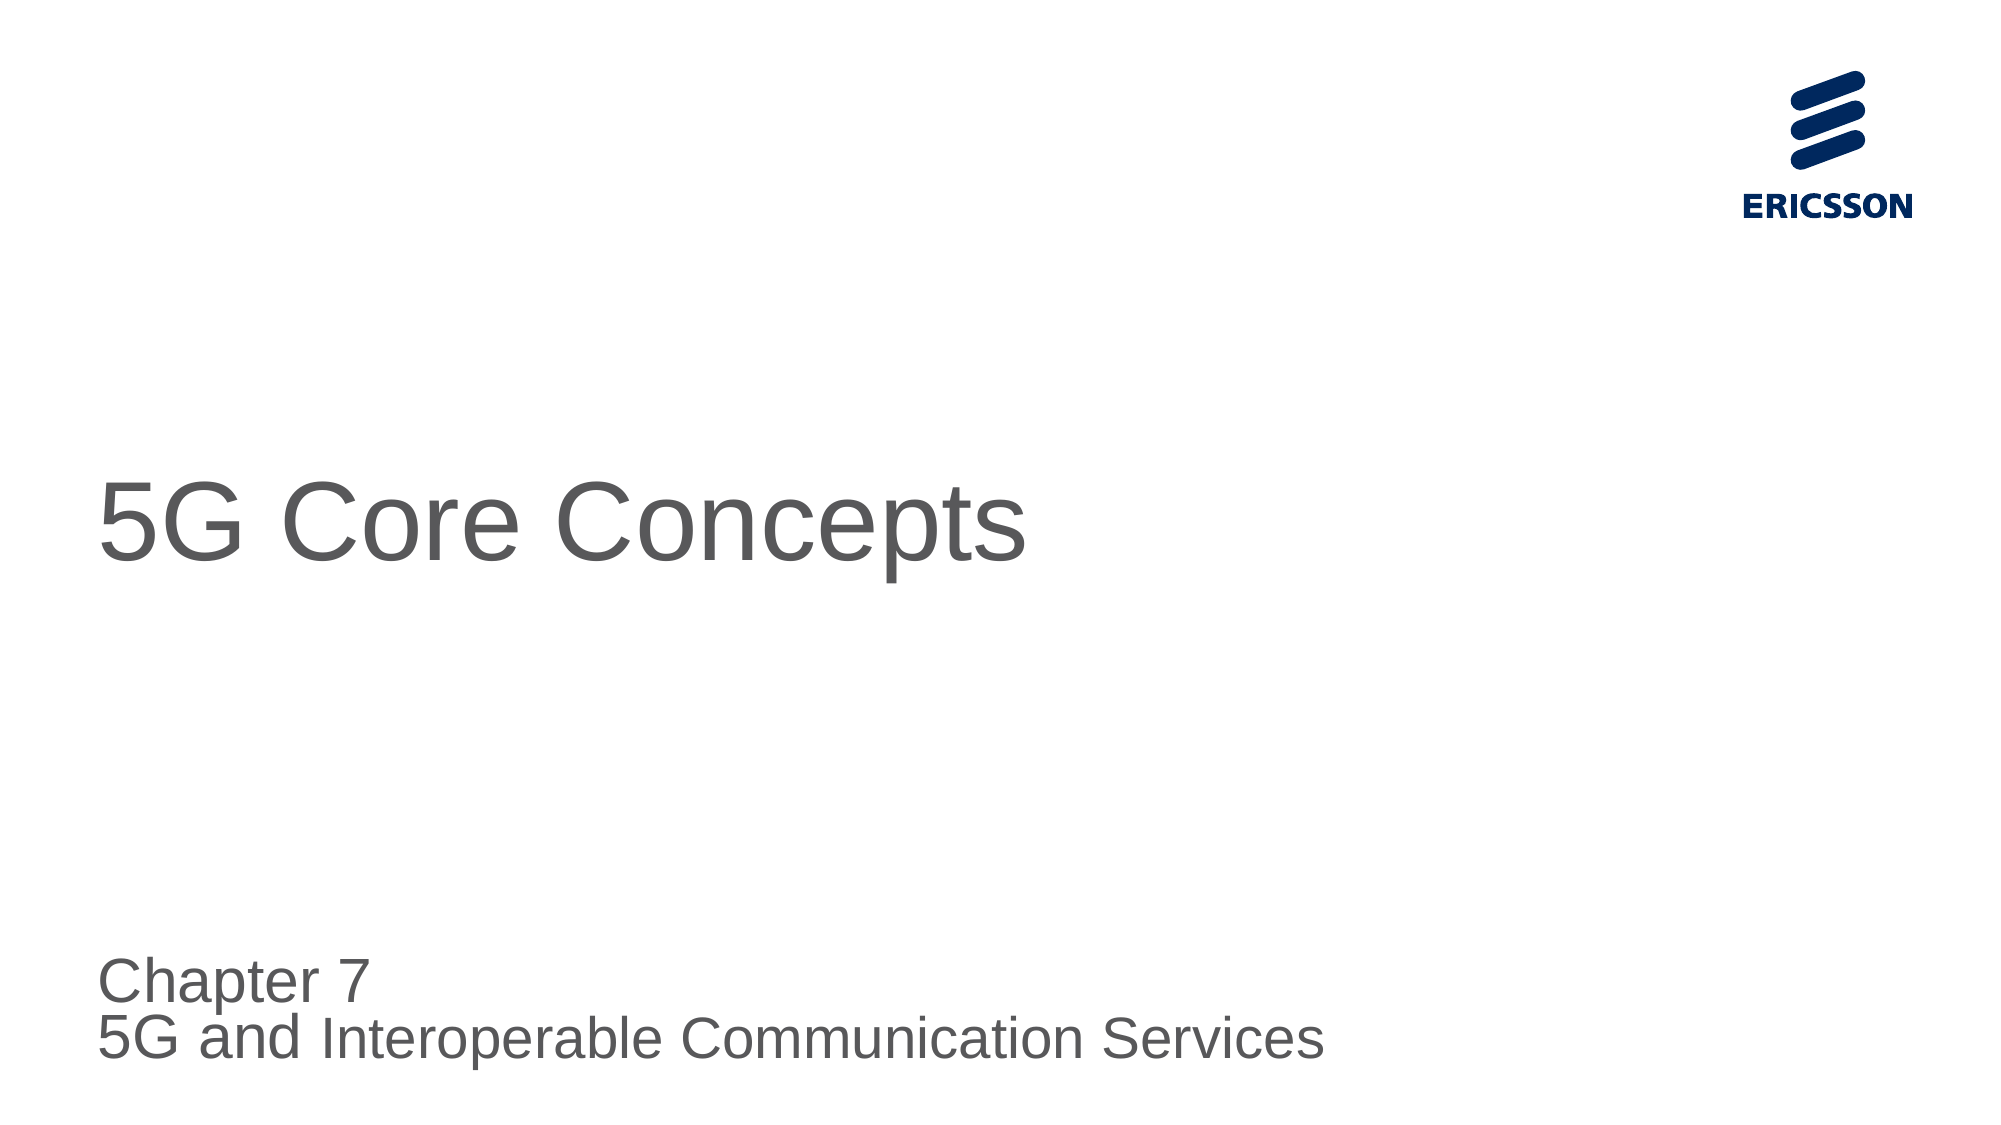

# 5G Core Concepts
Chapter 7
5G and Interoperable Communication Services